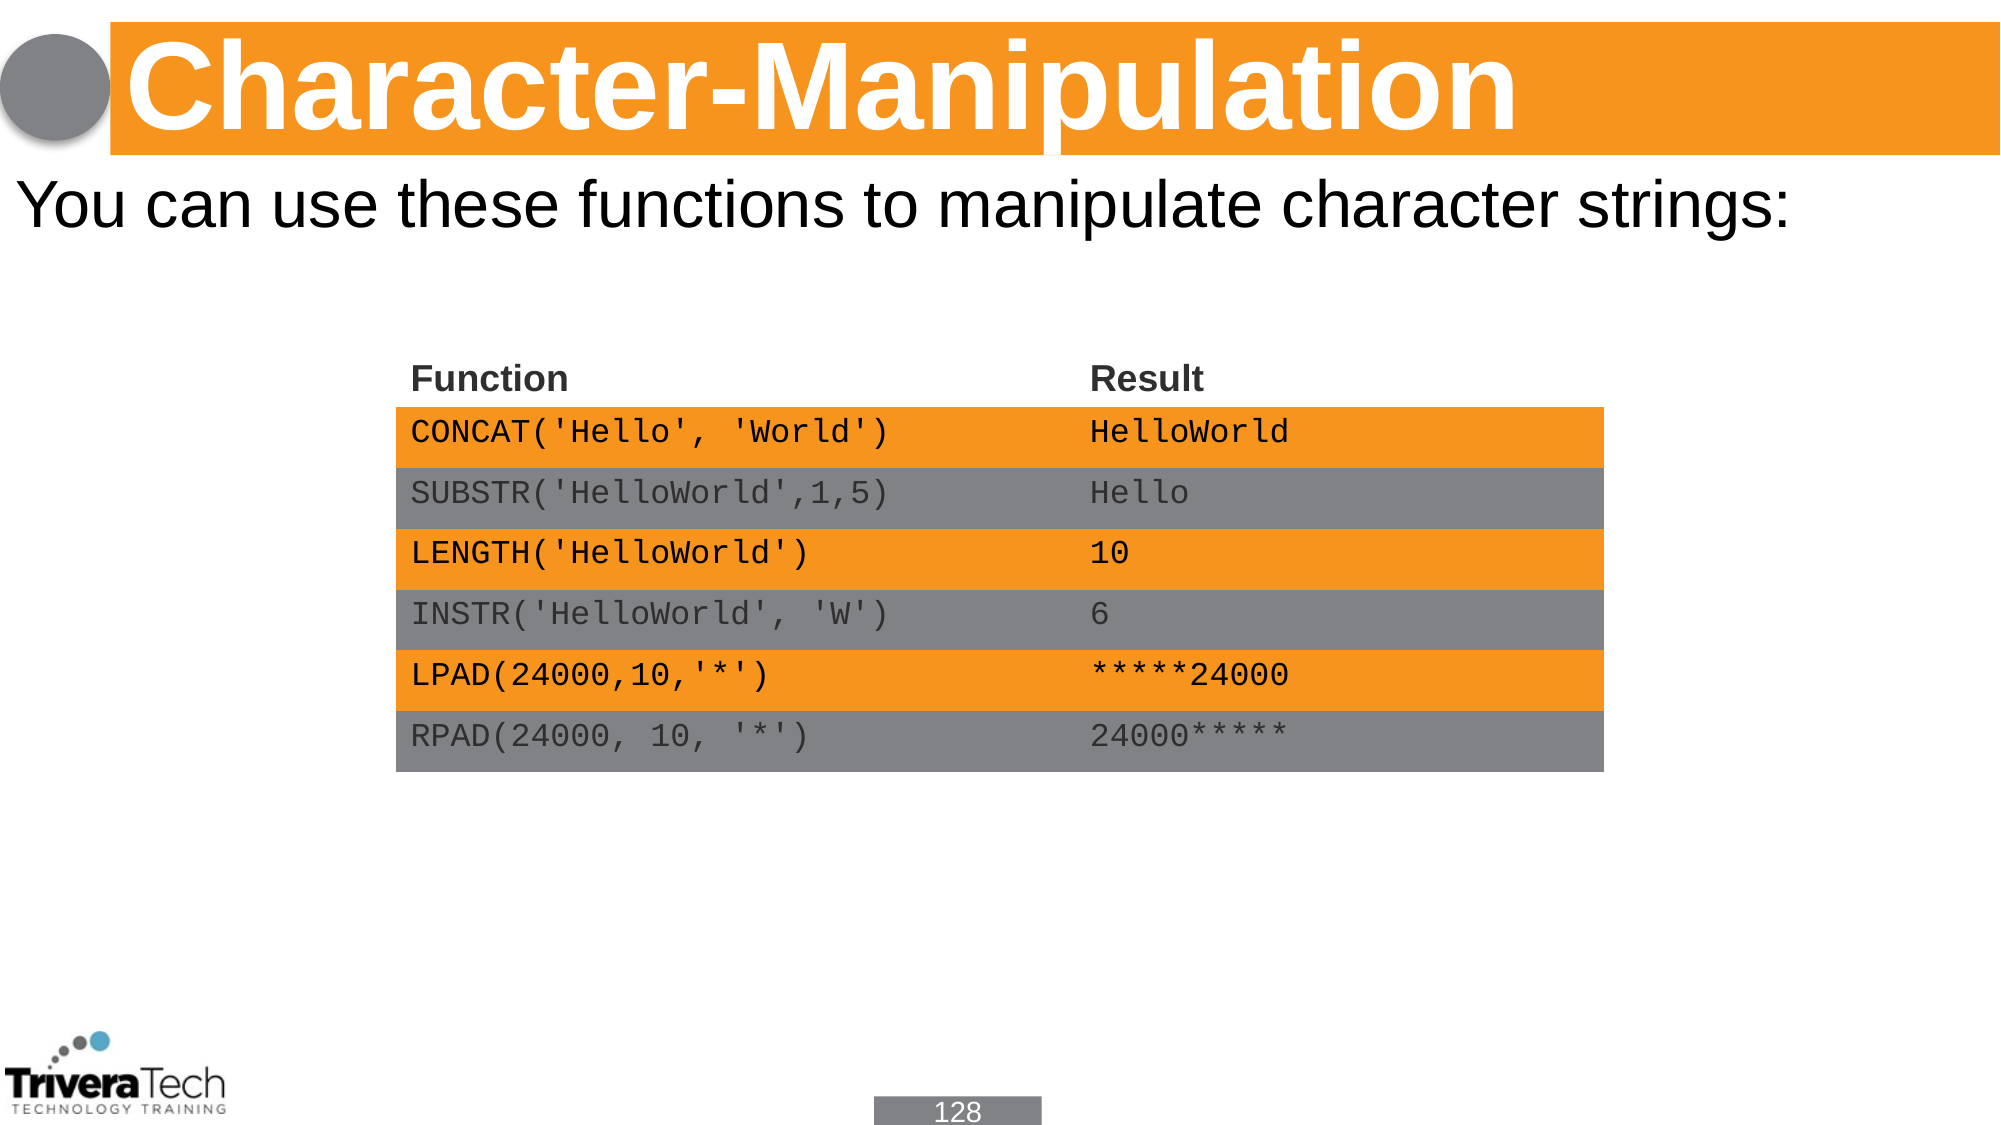

# Character-Manipulation
You can use these functions to manipulate character strings:

| Function | Result |
| --- | --- |
| CONCAT('Hello', 'World') | HelloWorld |
| SUBSTR('HelloWorld',1,5) | Hello |
| LENGTH('HelloWorld') | 10 |
| INSTR('HelloWorld', 'W') | 6 |
| LPAD(24000,10,'\*') | \*\*\*\*\*24000 |
| RPAD(24000, 10, '\*') | 24000\*\*\*\*\* |
128